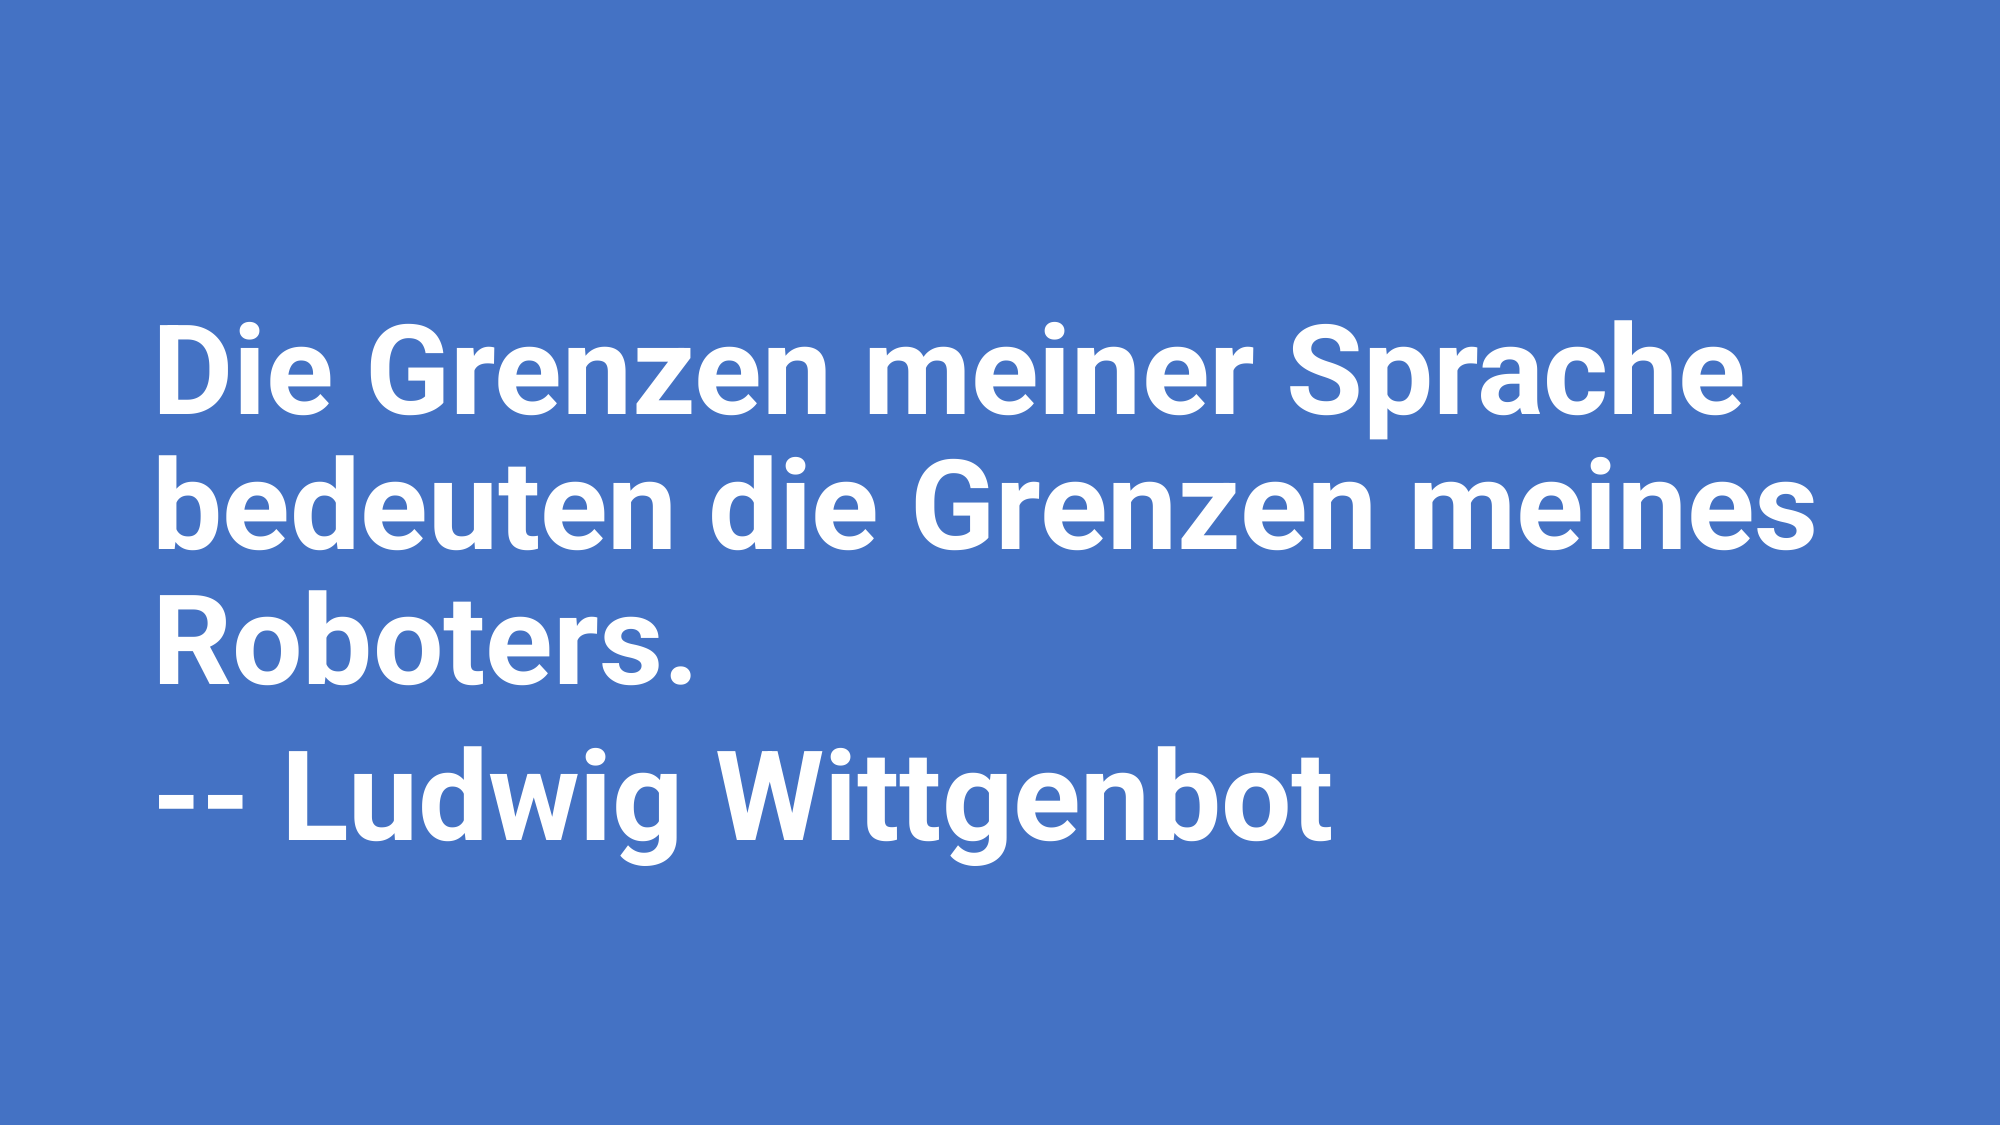

Die Grenzen meiner Sprache bedeuten die Grenzen meines Roboters.
-- Ludwig Wittgenbot